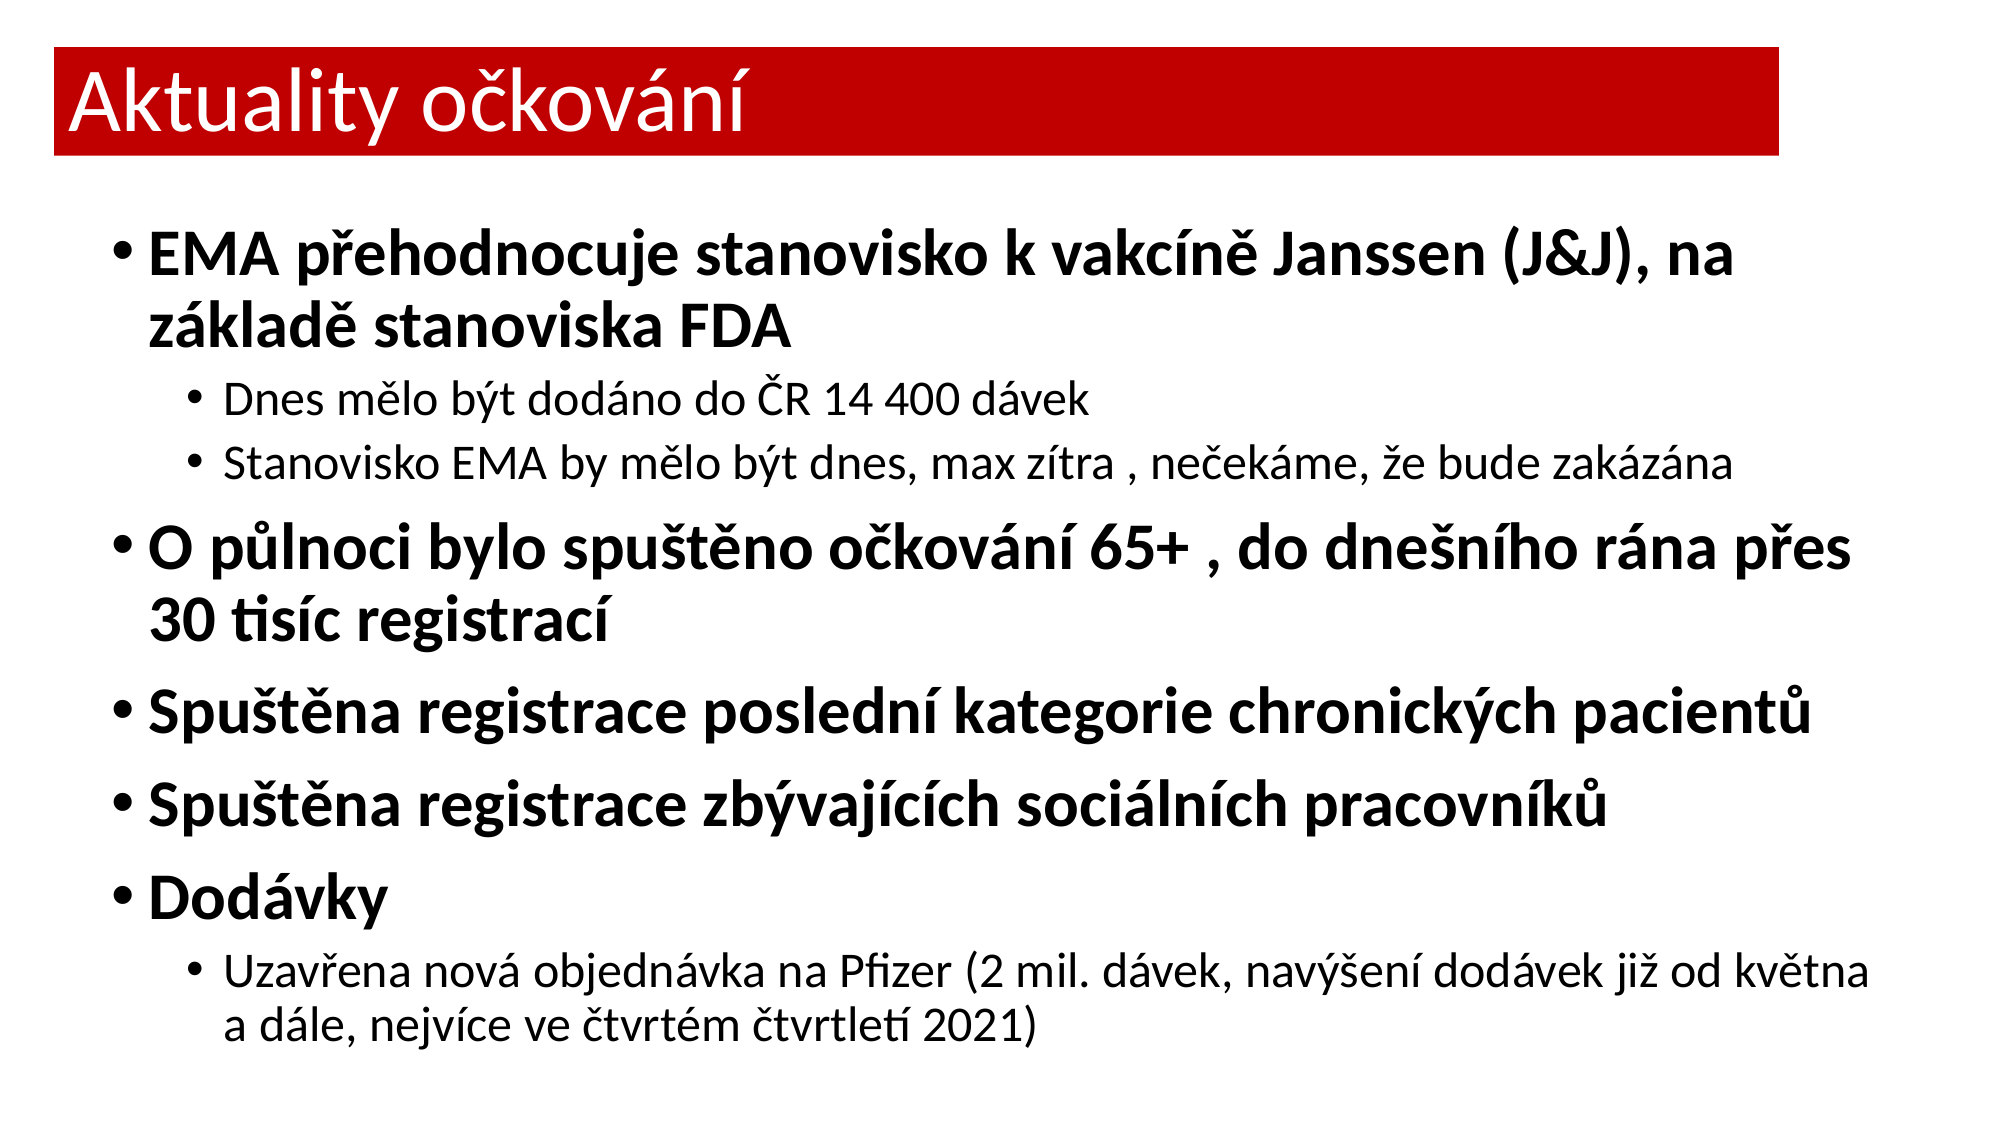

# Aktuality očkování
EMA přehodnocuje stanovisko k vakcíně Janssen (J&J), na základě stanoviska FDA
Dnes mělo být dodáno do ČR 14 400 dávek
Stanovisko EMA by mělo být dnes, max zítra , nečekáme, že bude zakázána
O půlnoci bylo spuštěno očkování 65+ , do dnešního rána přes 30 tisíc registrací
Spuštěna registrace poslední kategorie chronických pacientů
Spuštěna registrace zbývajících sociálních pracovníků
Dodávky
Uzavřena nová objednávka na Pfizer (2 mil. dávek, navýšení dodávek již od května a dále, nejvíce ve čtvrtém čtvrtletí 2021)